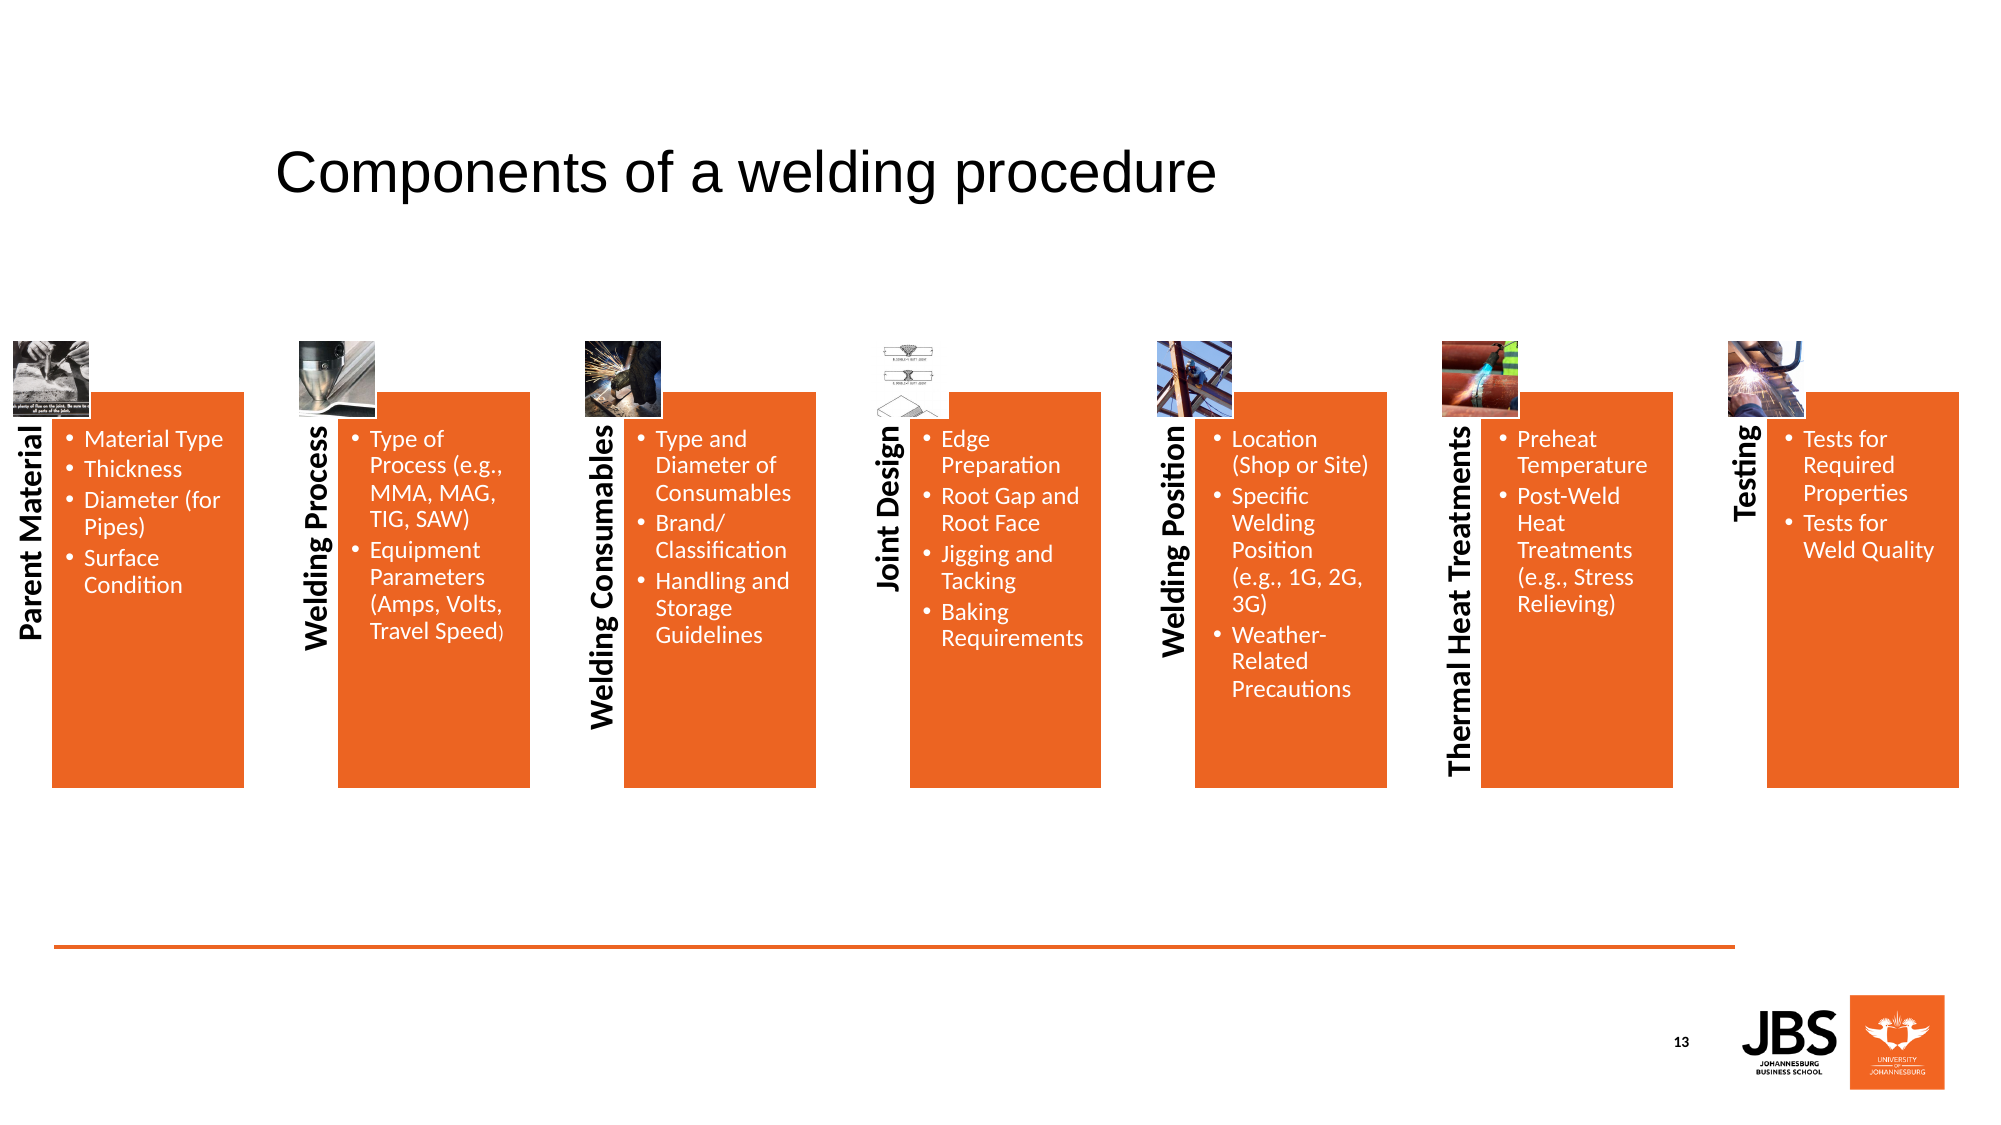

# Components of a welding procedure
Parent Material
Material Type
Thickness
Diameter (for Pipes)
Surface Condition
Welding Process
Type of Process (e.g., MMA, MAG, TIG, SAW)
Equipment Parameters (Amps, Volts, Travel Speed)
Welding Consumables
Type and Diameter of Consumables
Brand/Classification
Handling and Storage Guidelines
Joint Design
Edge Preparation
Root Gap and Root Face
Jigging and Tacking
Baking Requirements
Welding Position
Location (Shop or Site)
Specific Welding Position (e.g., 1G, 2G, 3G)
Weather-Related Precautions
Thermal Heat Treatments
Preheat Temperature
Post-Weld Heat Treatments (e.g., Stress Relieving)
Testing
Tests for Required Properties
Tests for Weld Quality